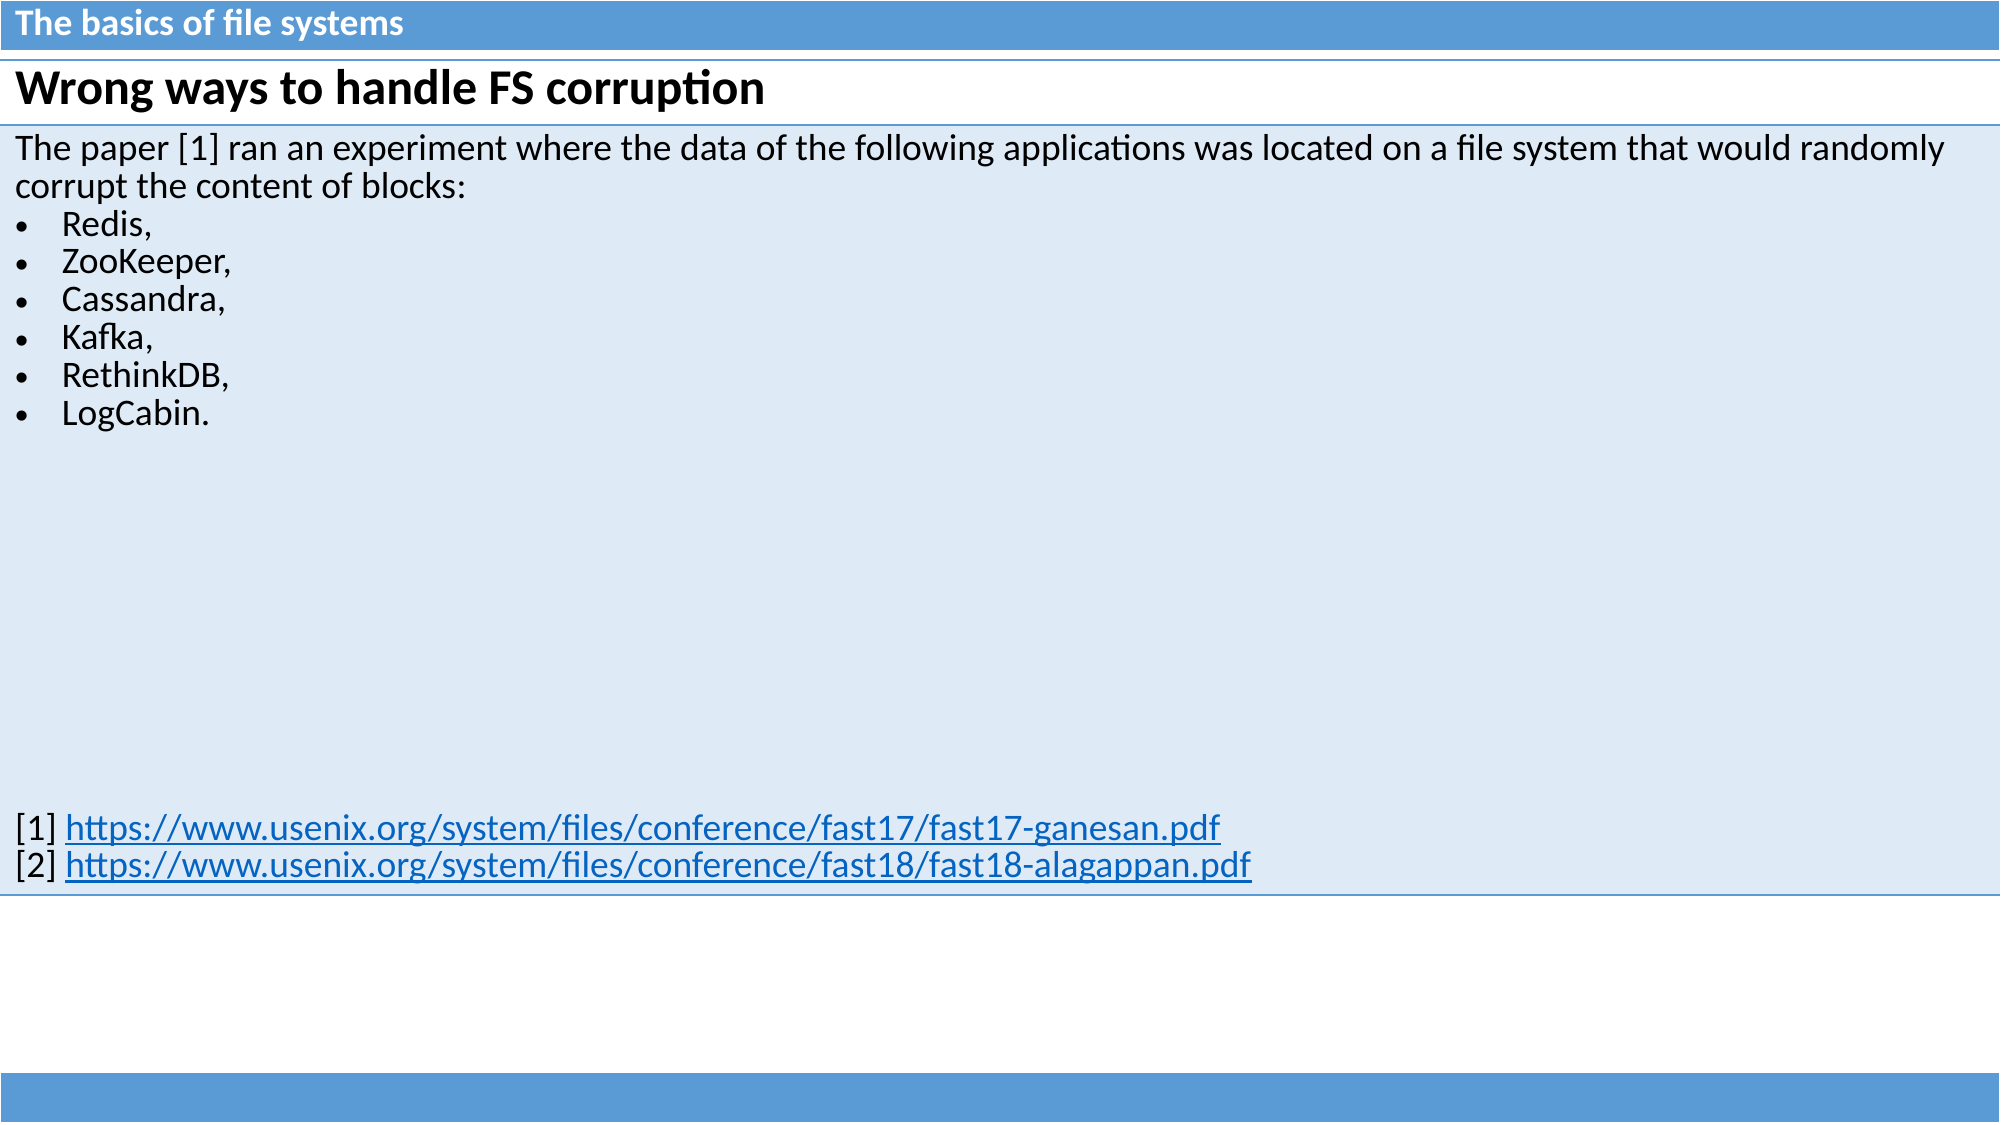

| The basics of file systems |
| --- |
| Wrong ways to handle FS corruption |
| --- |
| The paper [1] ran an experiment where the data of the following applications was located on a file system that would randomly corrupt the content of blocks: Redis, ZooKeeper, Cassandra, Kafka, RethinkDB, LogCabin. [1] https://www.usenix.org/system/files/conference/fast17/fast17-ganesan.pdf [2] https://www.usenix.org/system/files/conference/fast18/fast18-alagappan.pdf |
|  |
| --- |